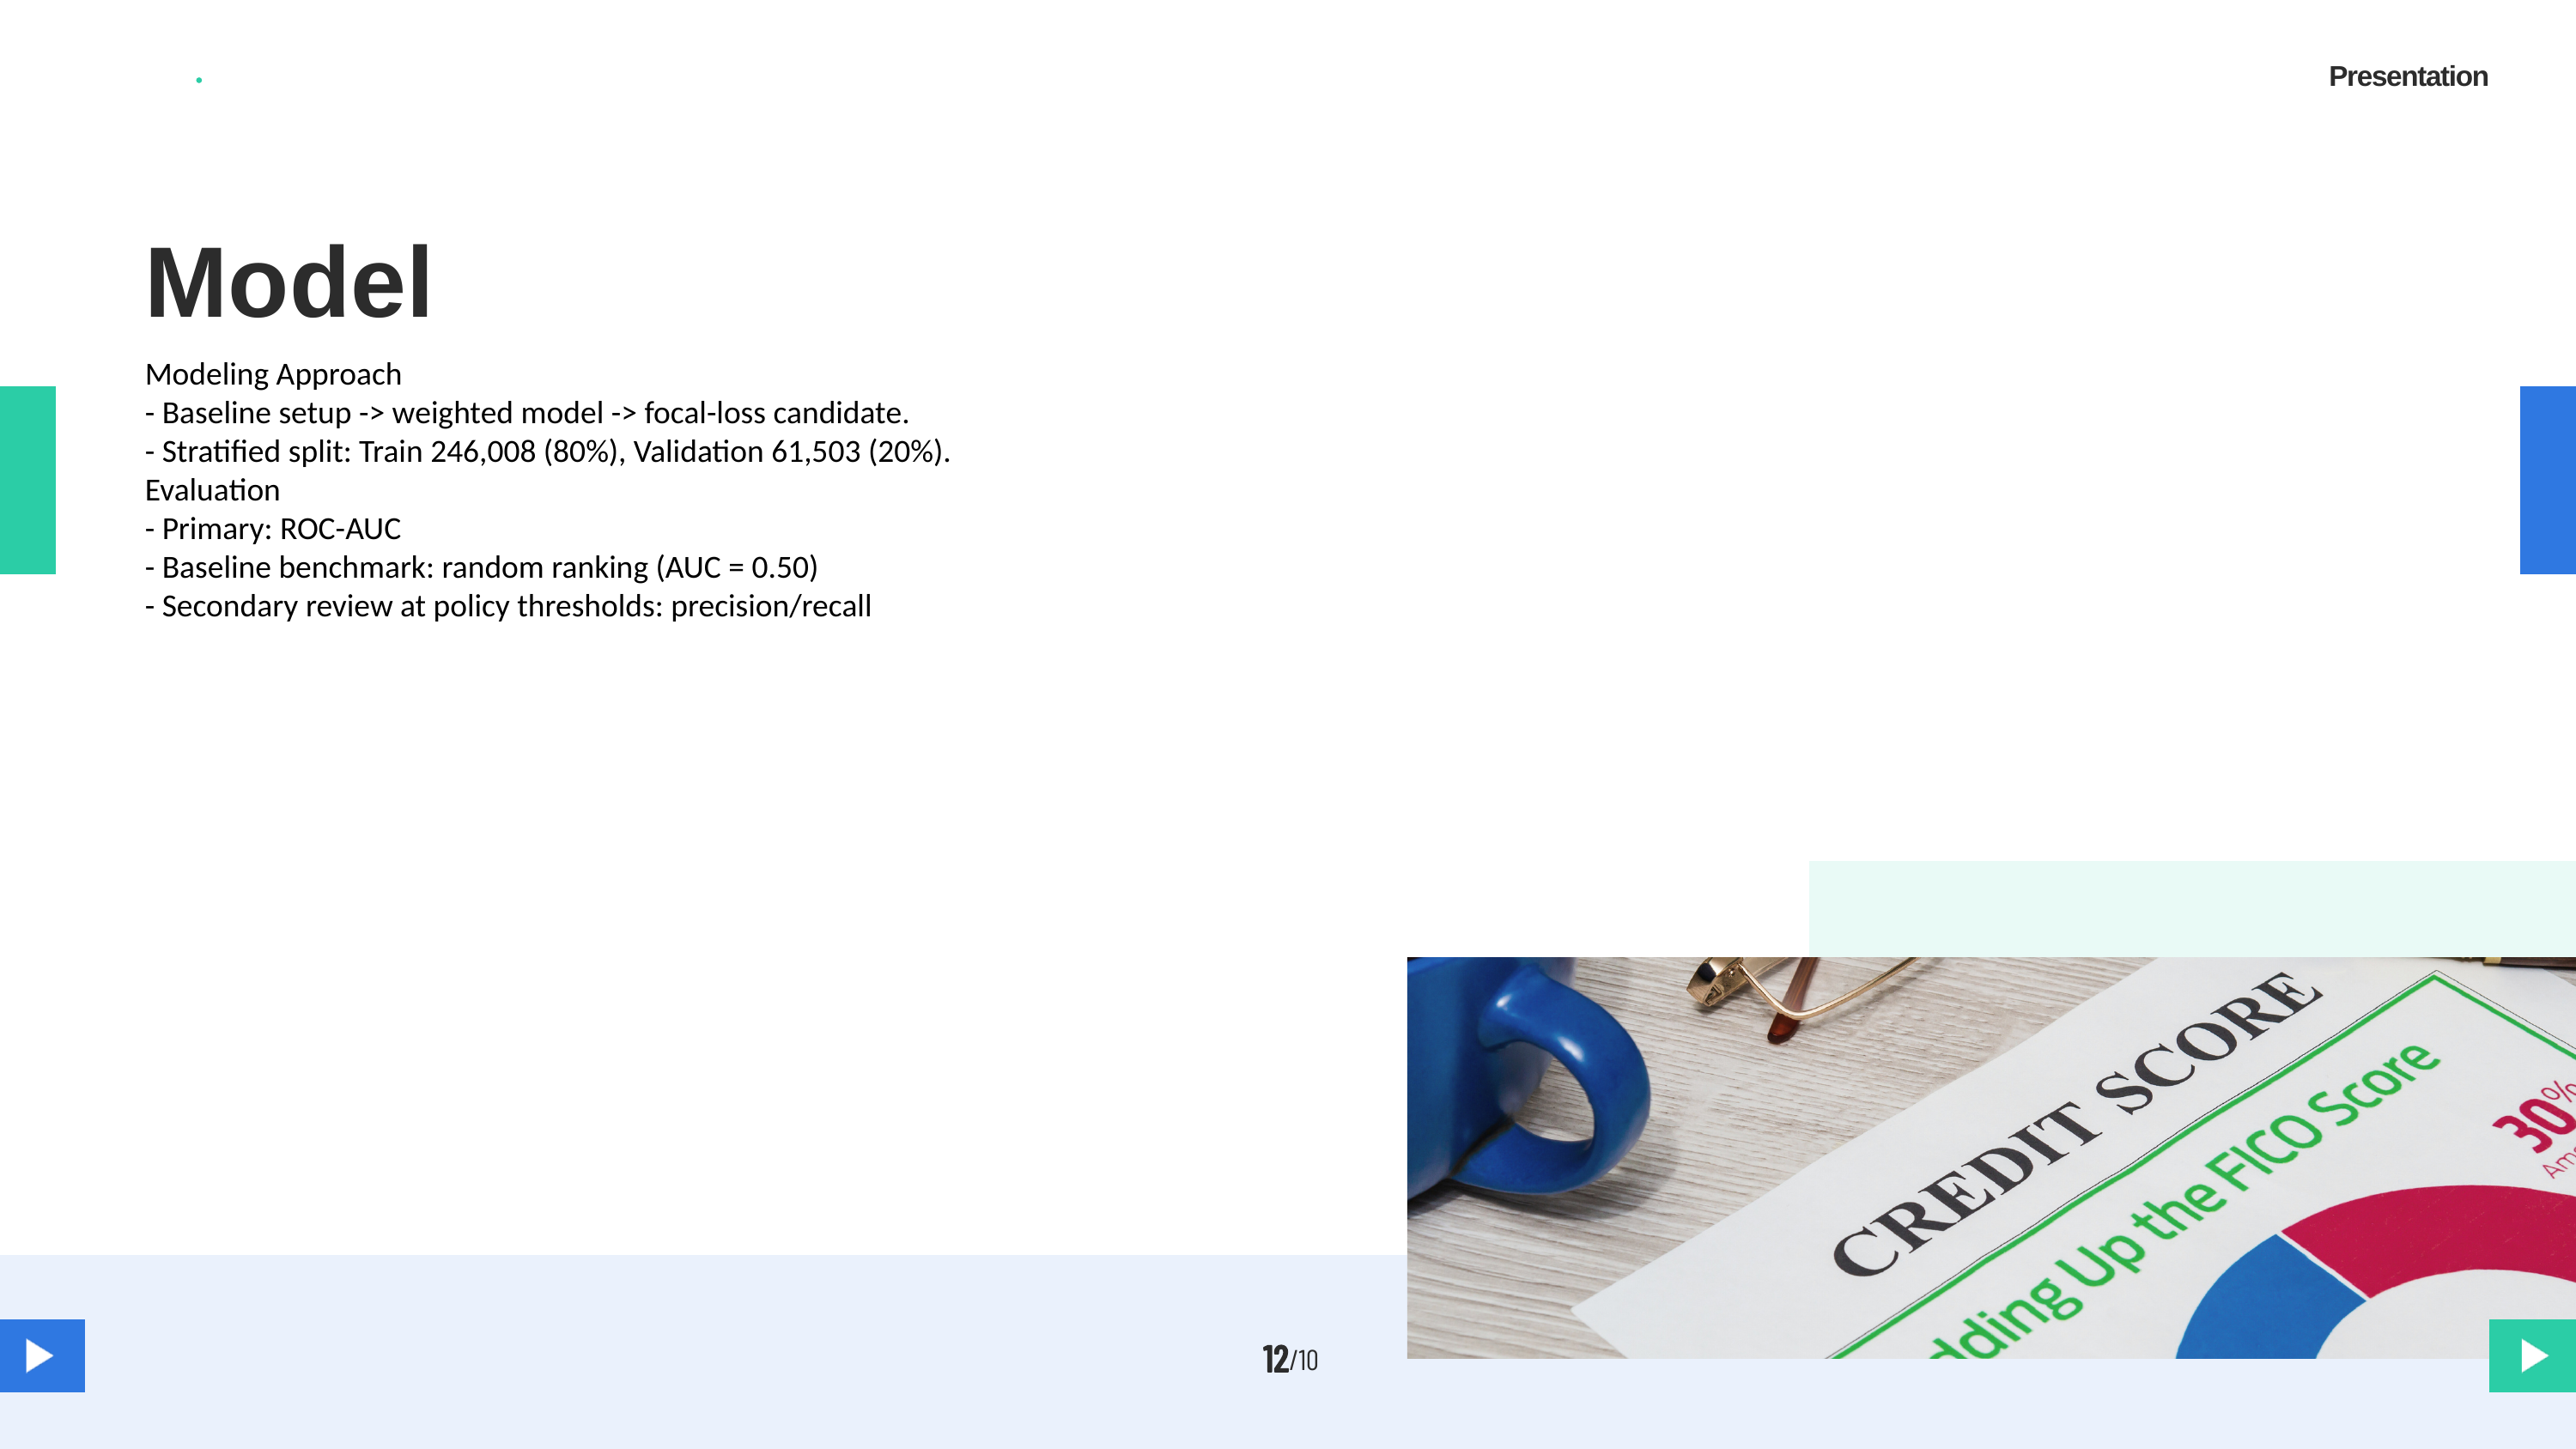

Presentation

Model
Modeling Approach
- Baseline setup -> weighted model -> focal-loss candidate.
- Stratified split: Train 246,008 (80%), Validation 61,503 (20%).
Evaluation
- Primary: ROC-AUC
- Baseline benchmark: random ranking (AUC = 0.50)
- Secondary review at policy thresholds: precision/recall

12
/
10